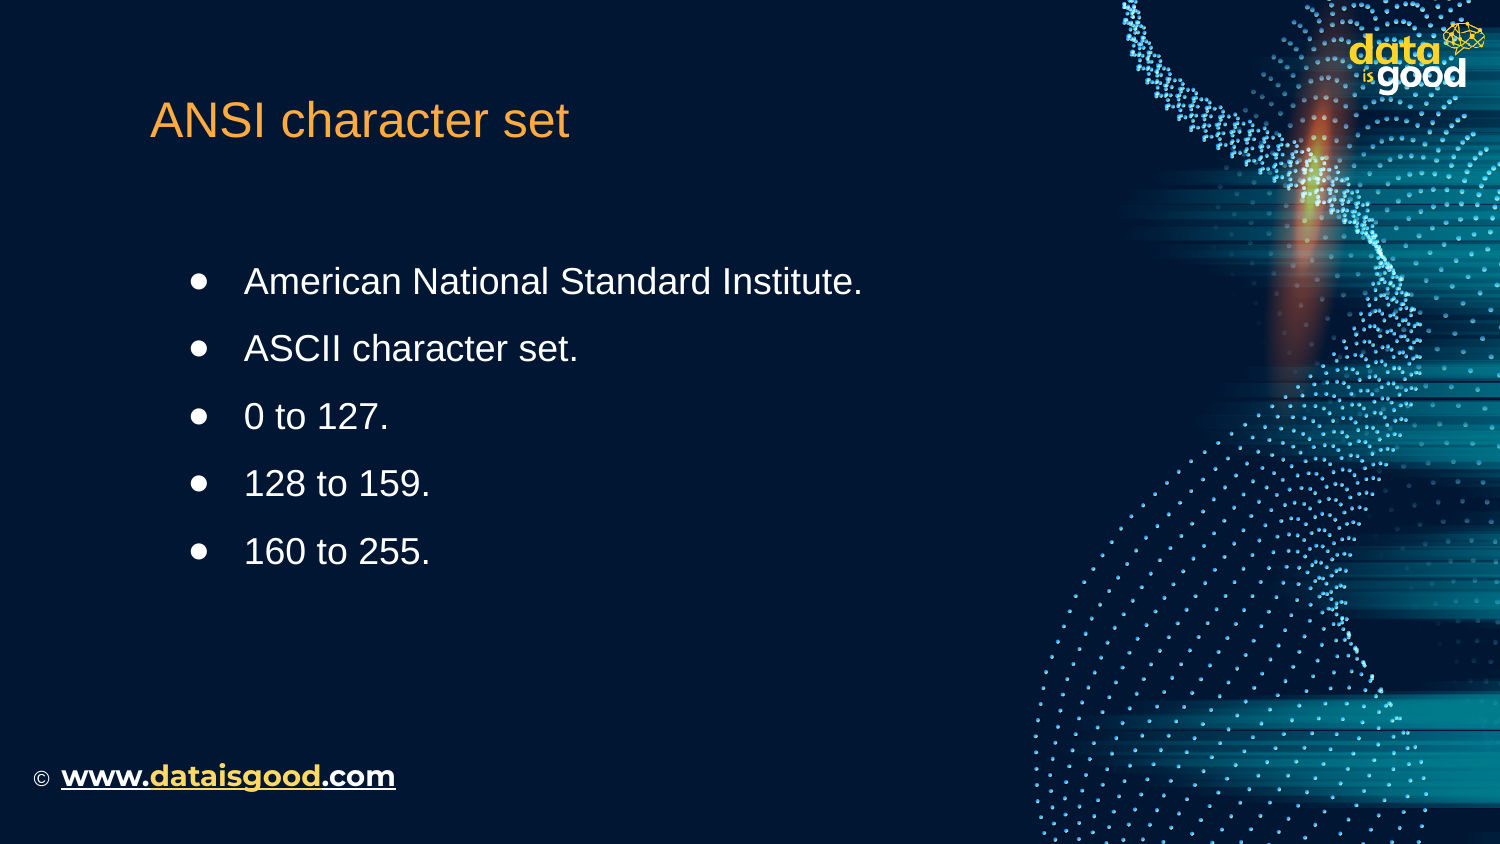

# ANSI character set
American National Standard Institute.
ASCII character set.
0 to 127.
128 to 159.
160 to 255.